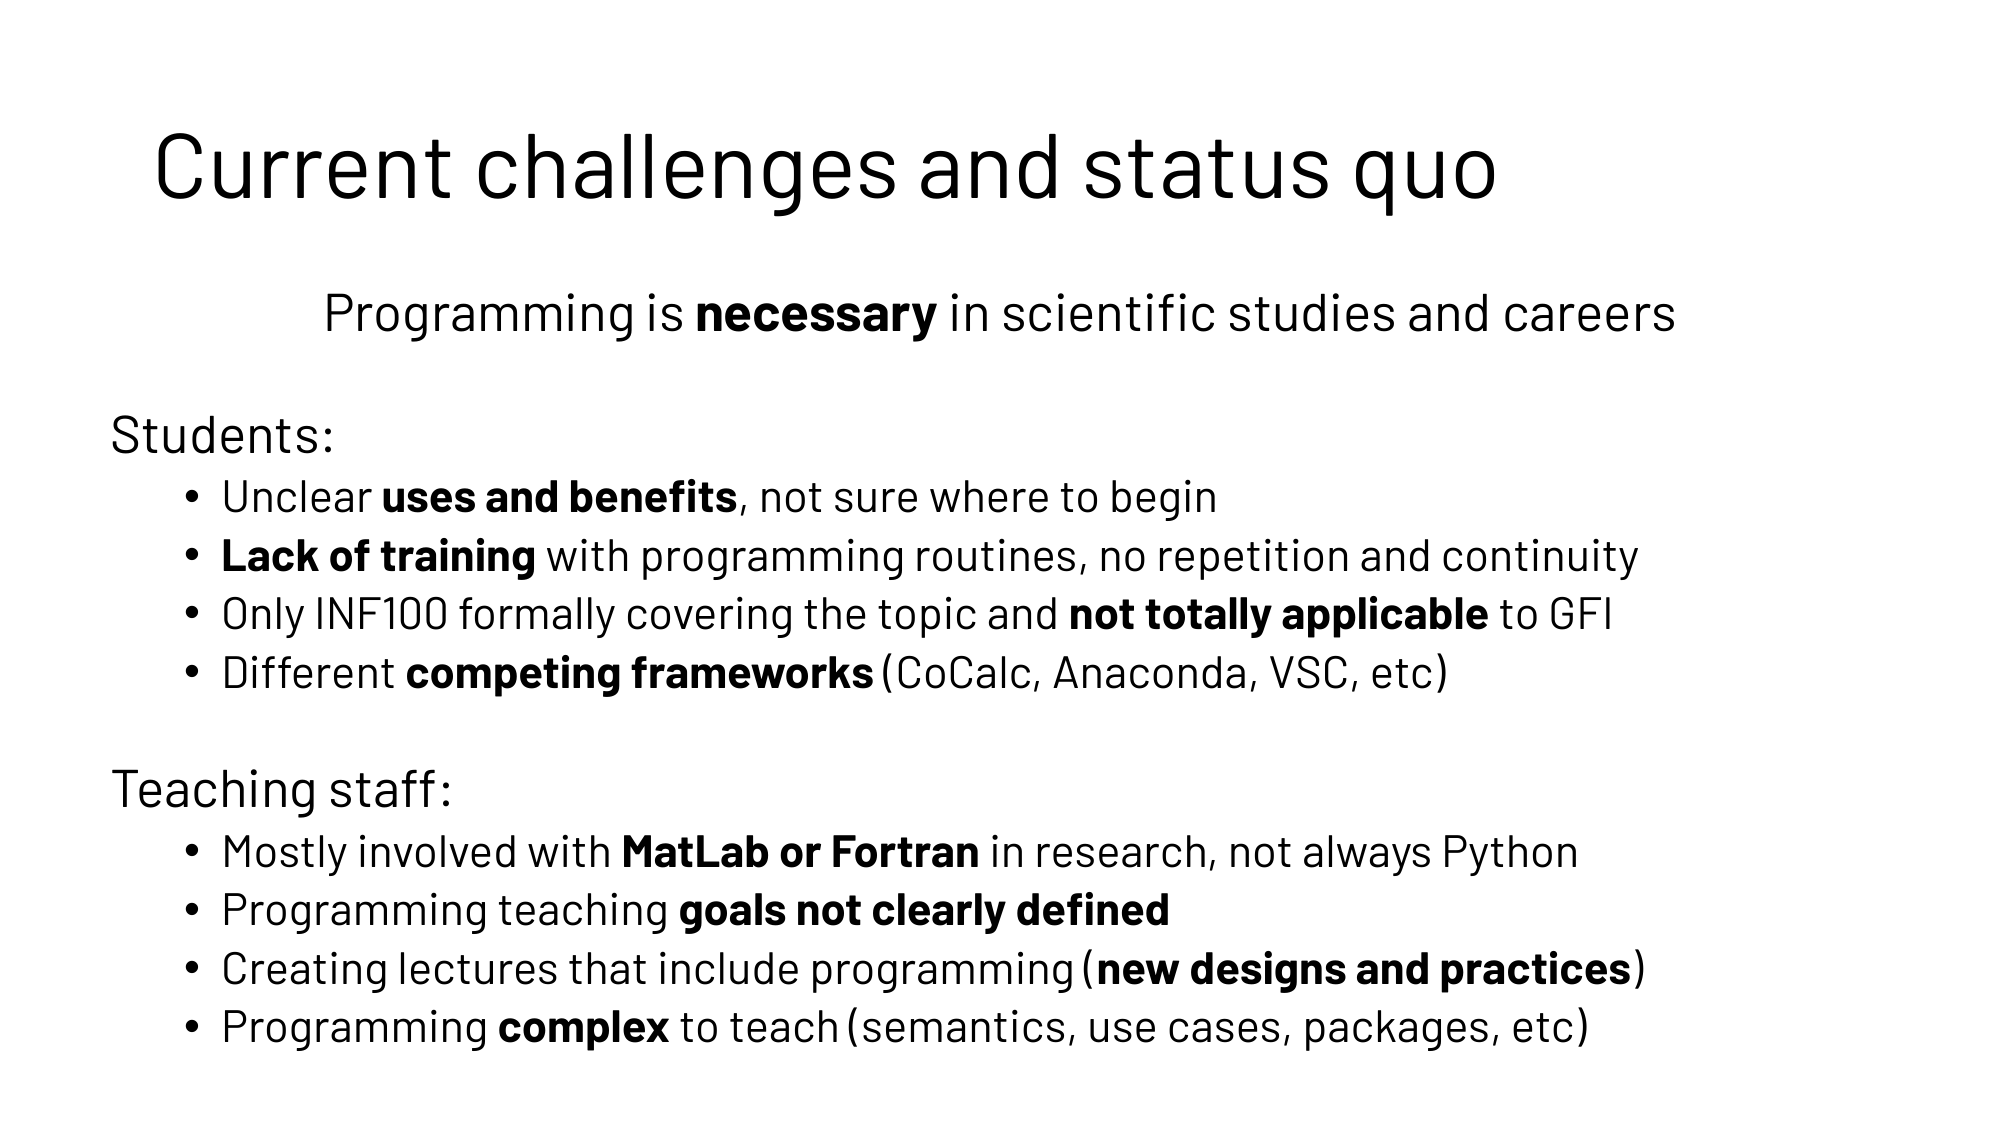

# Current challenges and status quo
Programming is necessary in scientific studies and careers
Students:
Unclear uses and benefits, not sure where to begin
Lack of training with programming routines, no repetition and continuity
Only INF100 formally covering the topic and not totally applicable to GFI
Different competing frameworks (CoCalc, Anaconda, VSC, etc)
Teaching staff:
Mostly involved with MatLab or Fortran in research, not always Python
Programming teaching goals not clearly defined
Creating lectures that include programming (new designs and practices)
Programming complex to teach (semantics, use cases, packages, etc)